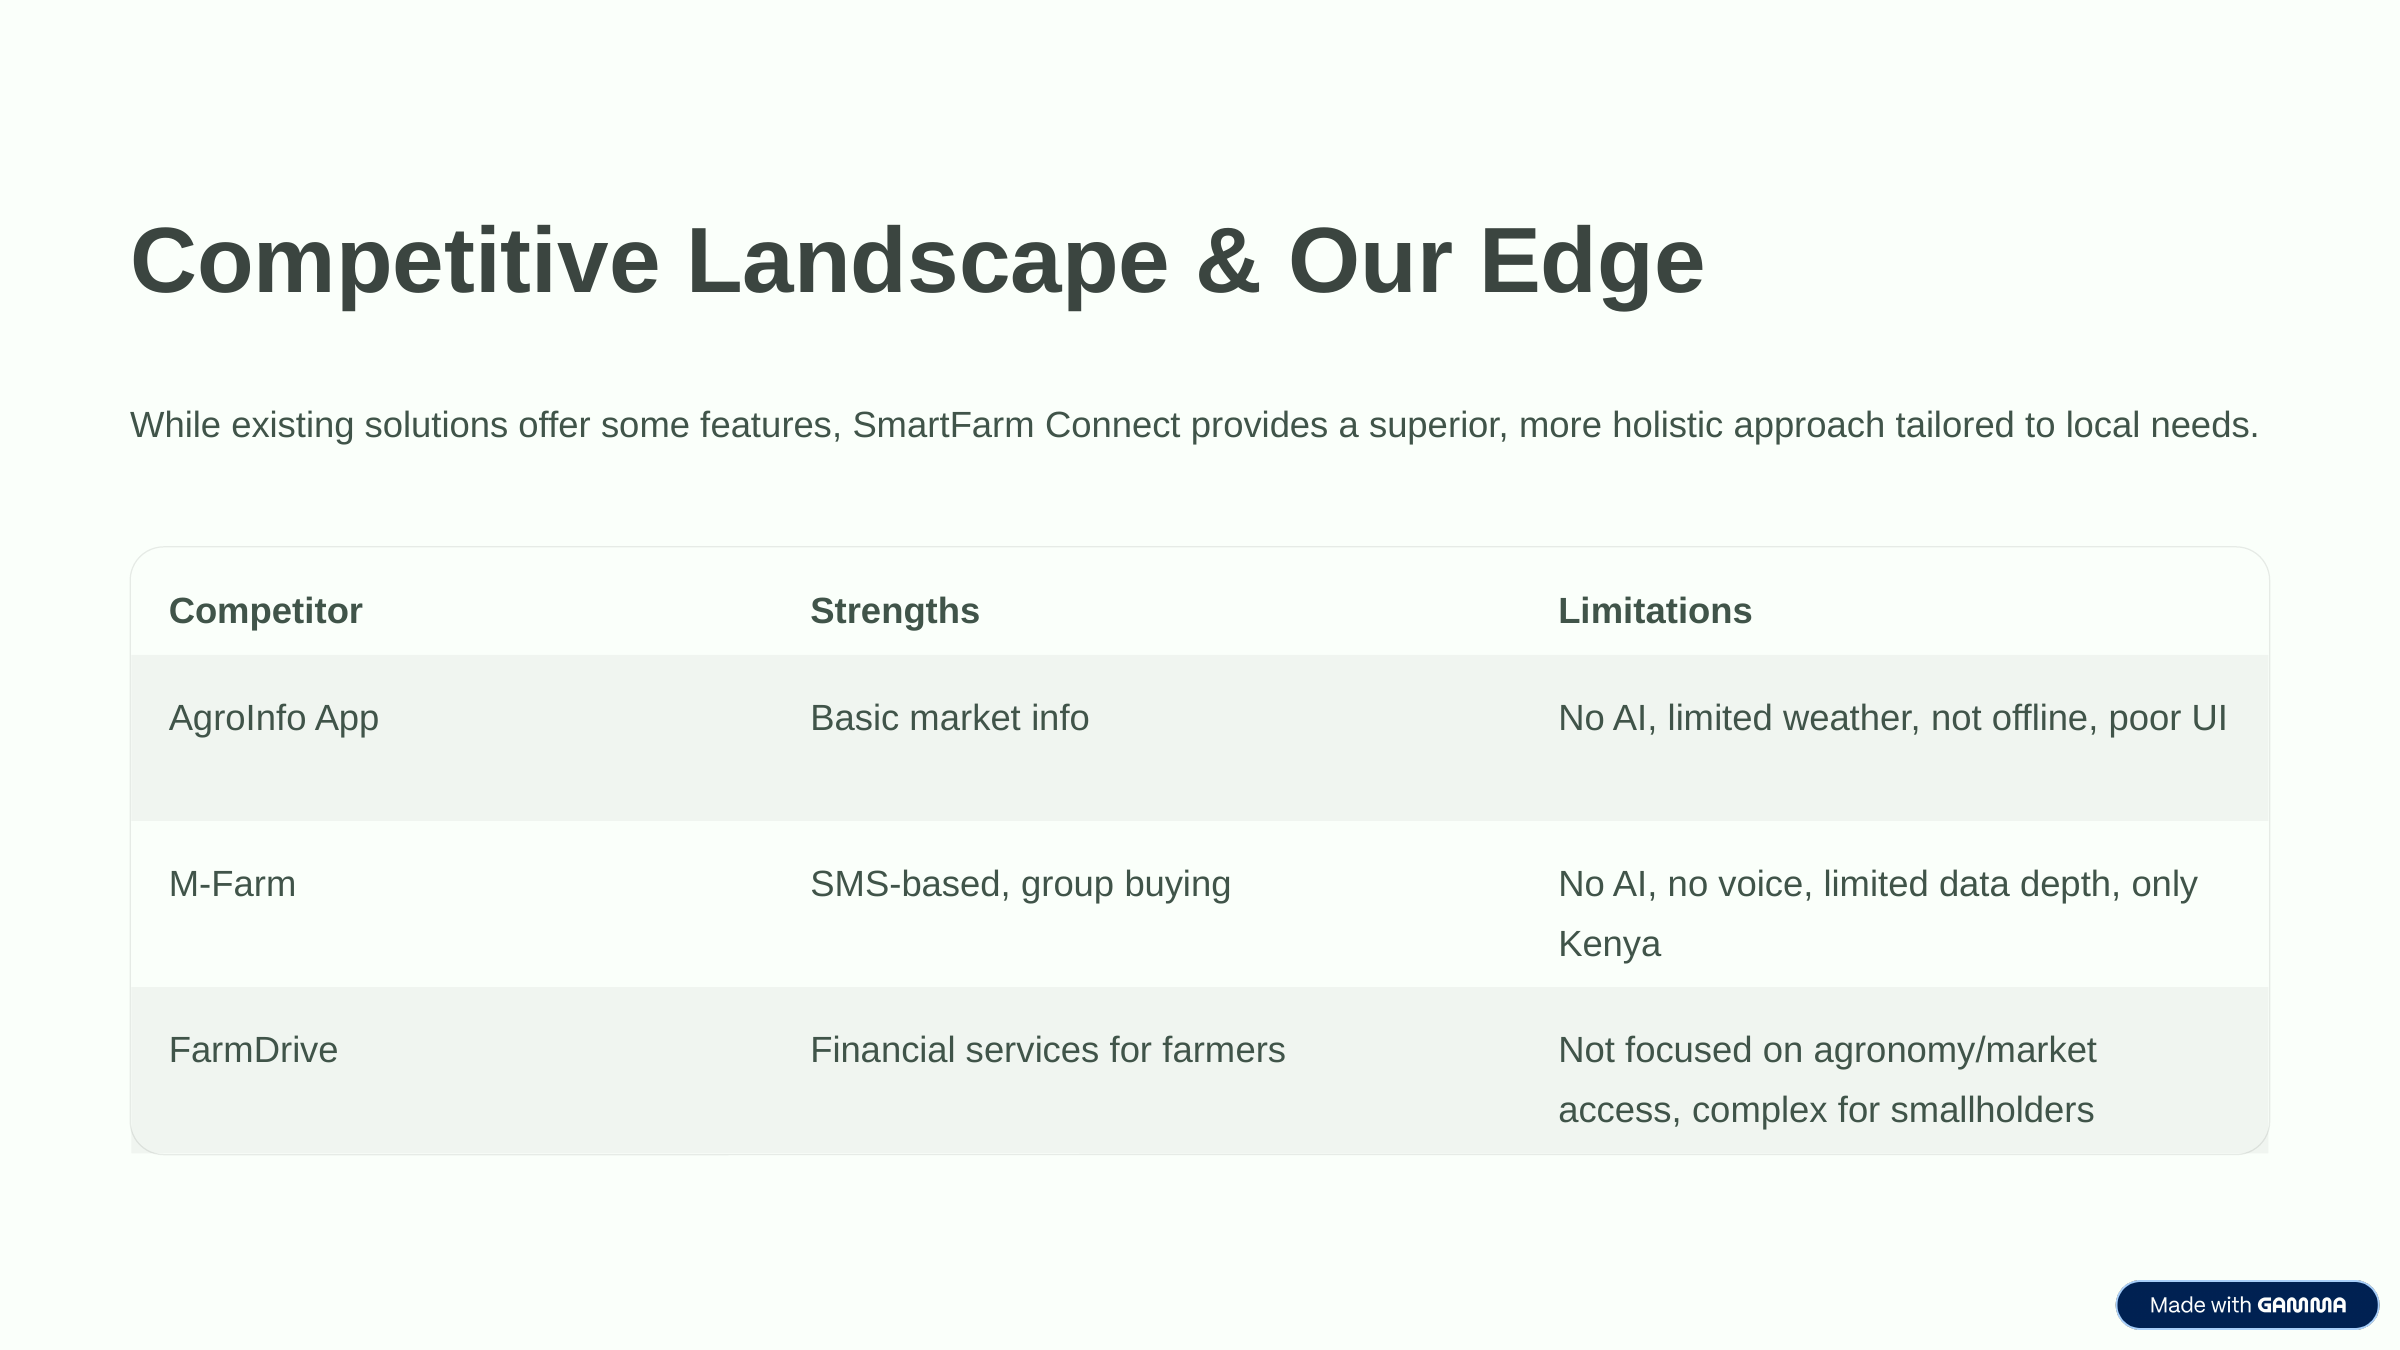

Competitive Landscape & Our Edge
While existing solutions offer some features, SmartFarm Connect provides a superior, more holistic approach tailored to local needs.

Competitor
Strengths
Limitations

AgroInfo App
Basic market info
No AI, limited weather, not offline, poor UI

M-Farm
SMS-based, group buying
No AI, no voice, limited data depth, only Kenya

FarmDrive
Financial services for farmers
Not focused on agronomy/market access, complex for smallholders